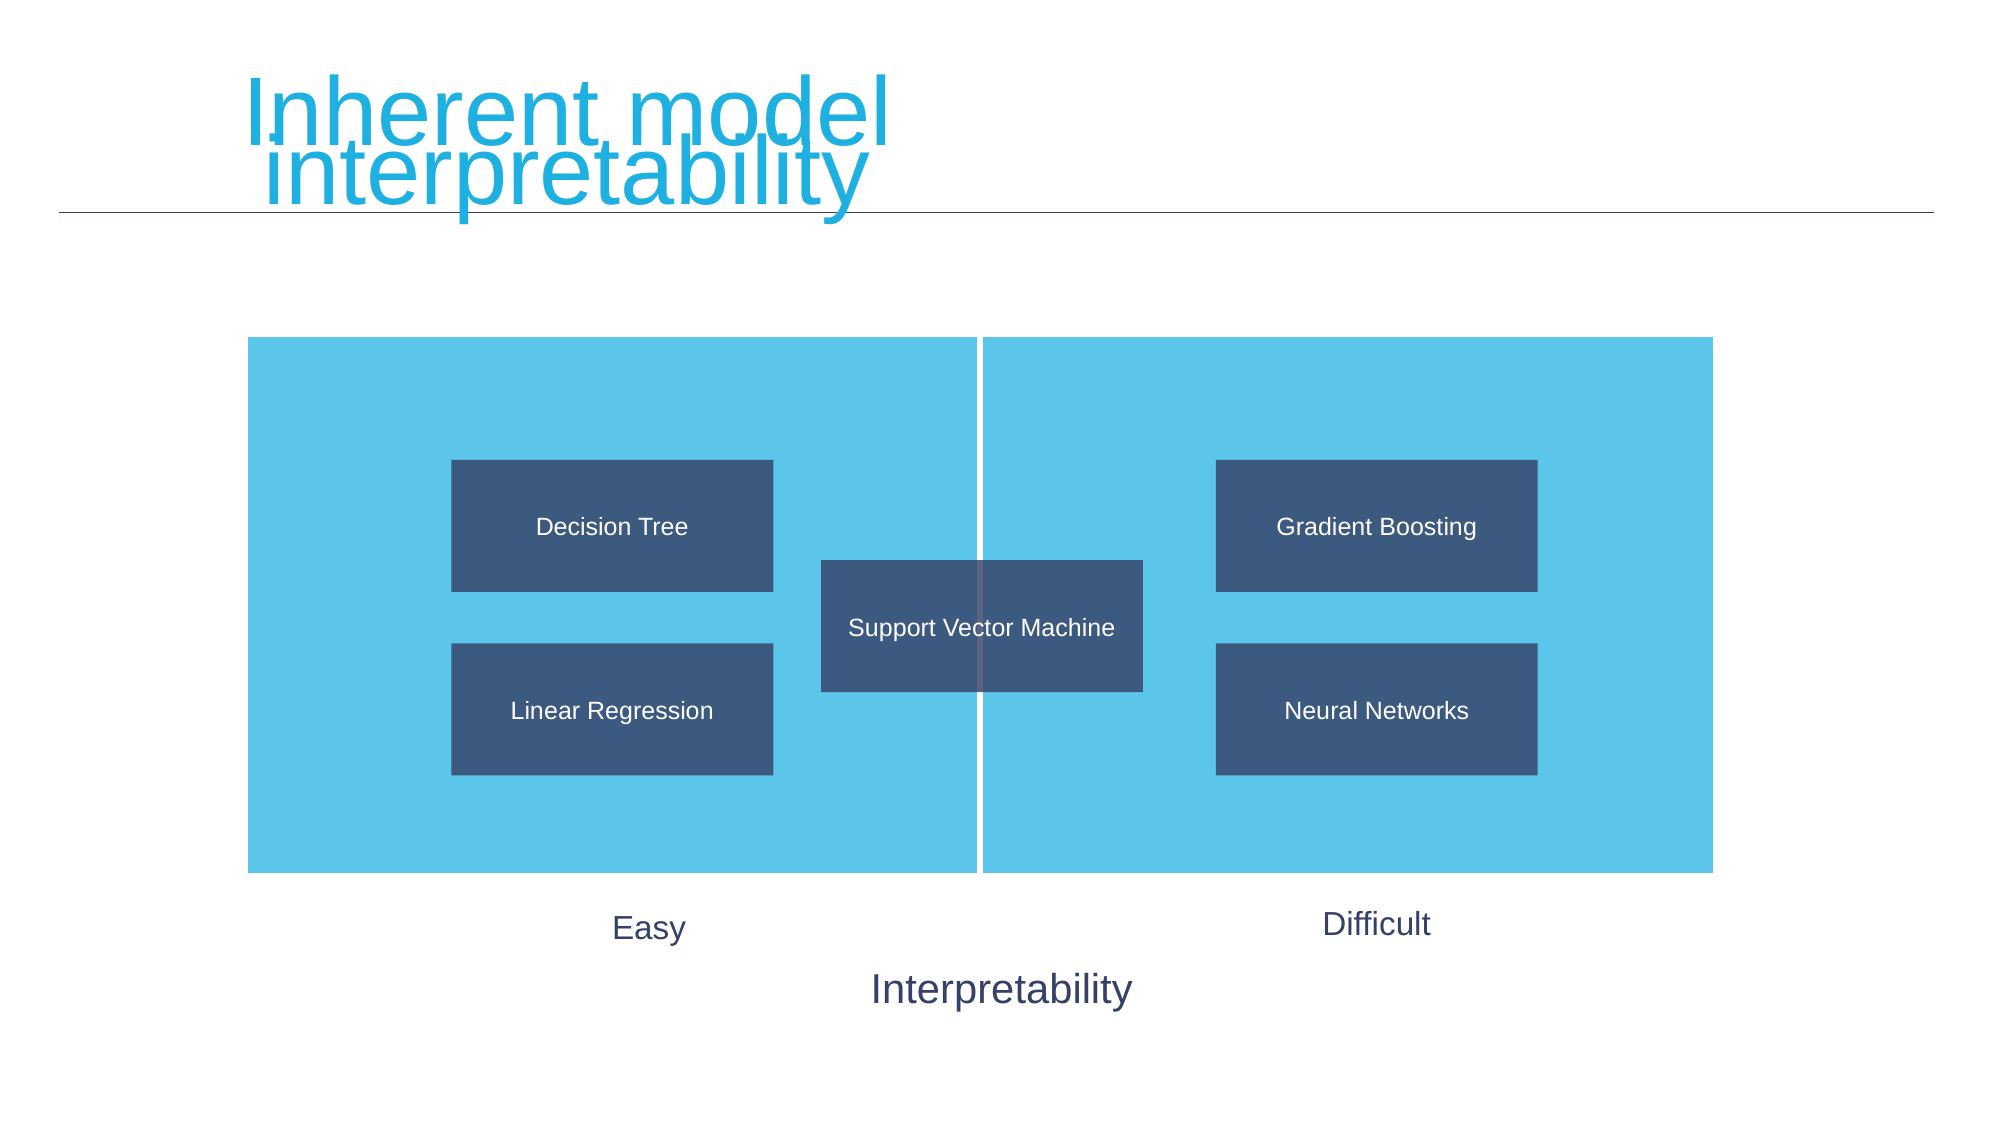

Inherent model interpretability

Decision Tree
Gradient Boosting
Support Vector Machine
Linear Regression
Neural Networks
Difficult
Easy
Interpretability